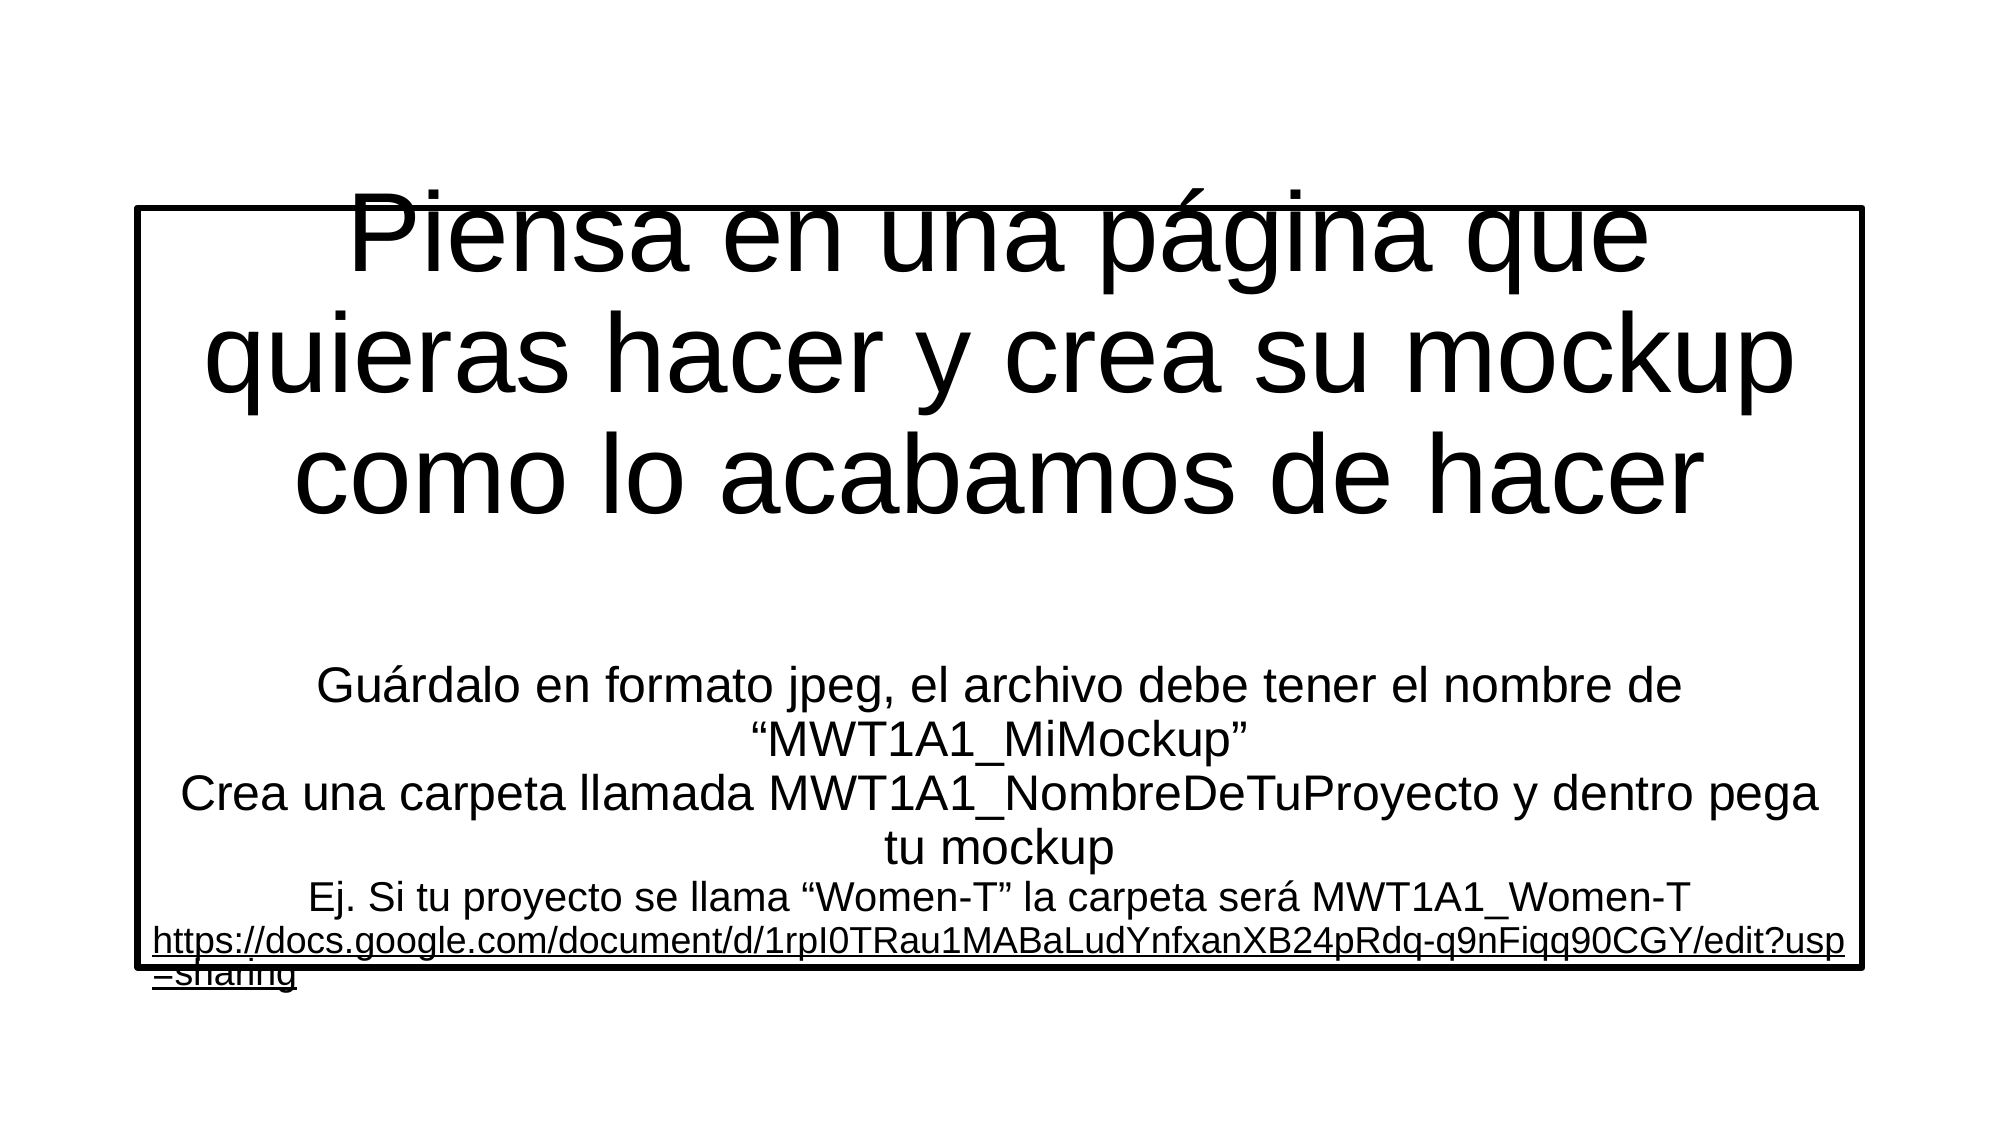

Piensa en una página que quieras hacer y crea su mockup como lo acabamos de hacer

Guárdalo en formato jpeg, el archivo debe tener el nombre de “MWT1A1_MiMockup”
Crea una carpeta llamada MWT1A1_NombreDeTuProyecto y dentro pega tu mockup
Ej. Si tu proyecto se llama “Women-T” la carpeta será MWT1A1_Women-T
https://docs.google.com/document/d/1rpI0TRau1MABaLudYnfxanXB24pRdq-q9nFiqq90CGY/edit?usp=sharing